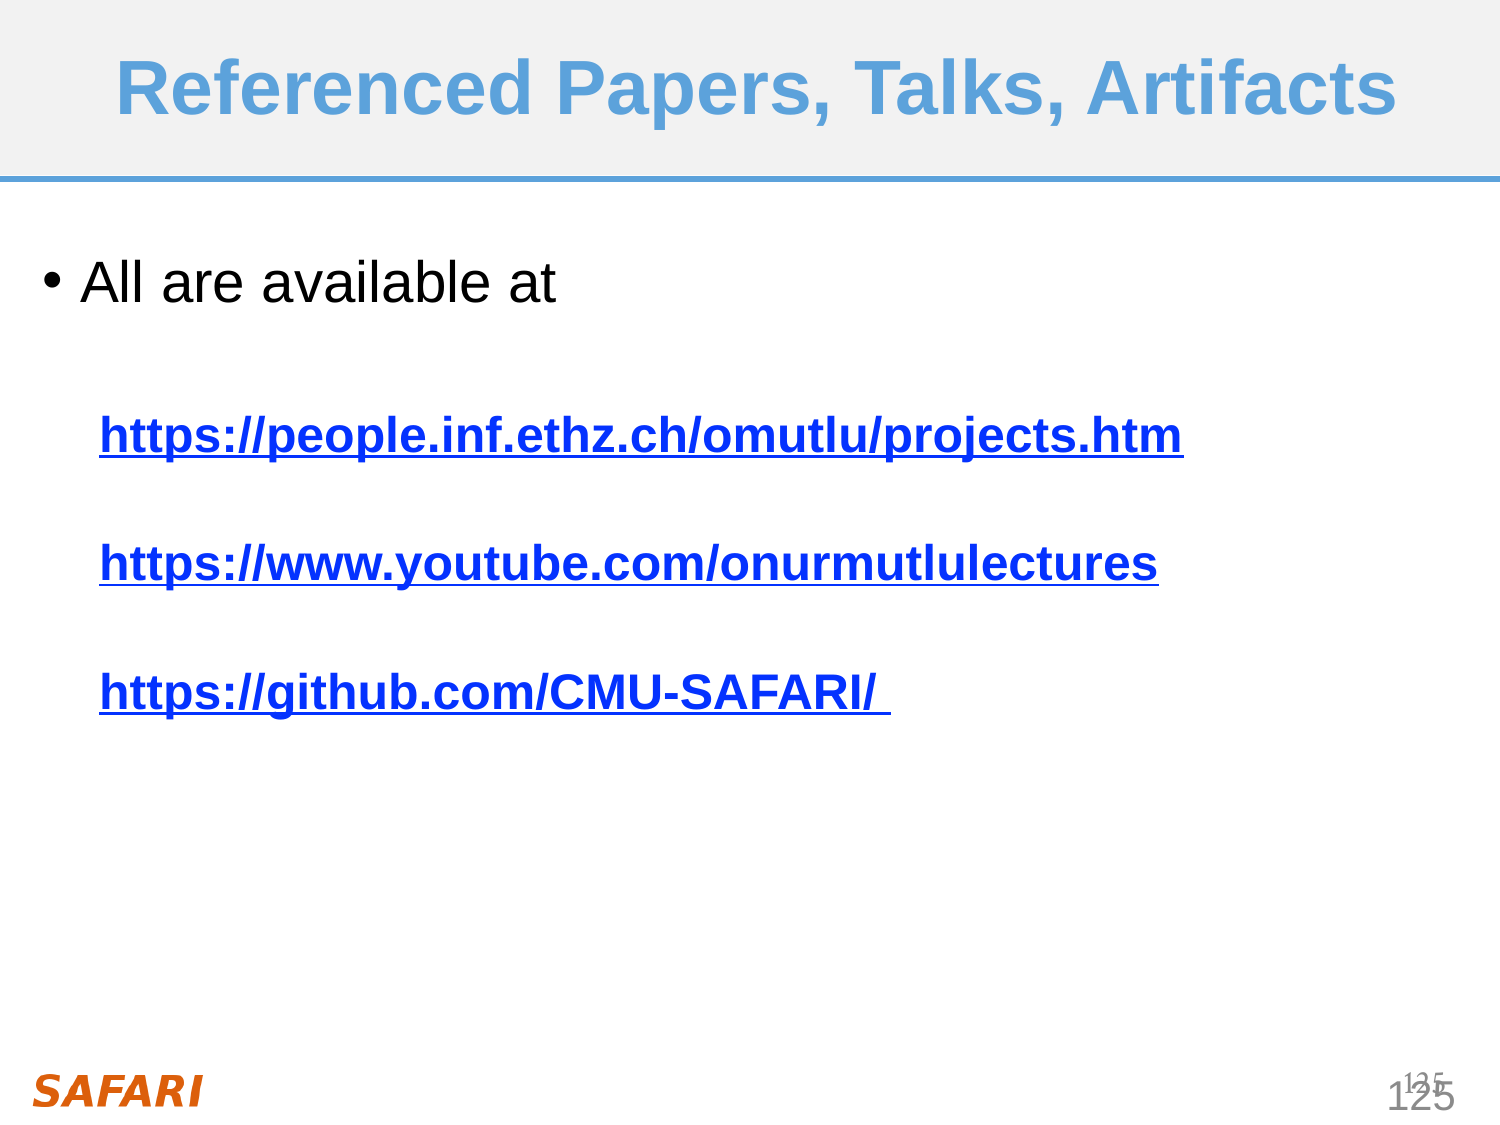

# Referenced Papers, Talks, Artifacts

All are available at

https://people.inf.ethz.ch/omutlu/projects.htm

https://www.youtube.com/onurmutlulectures

https://github.com/CMU-SAFARI/

125